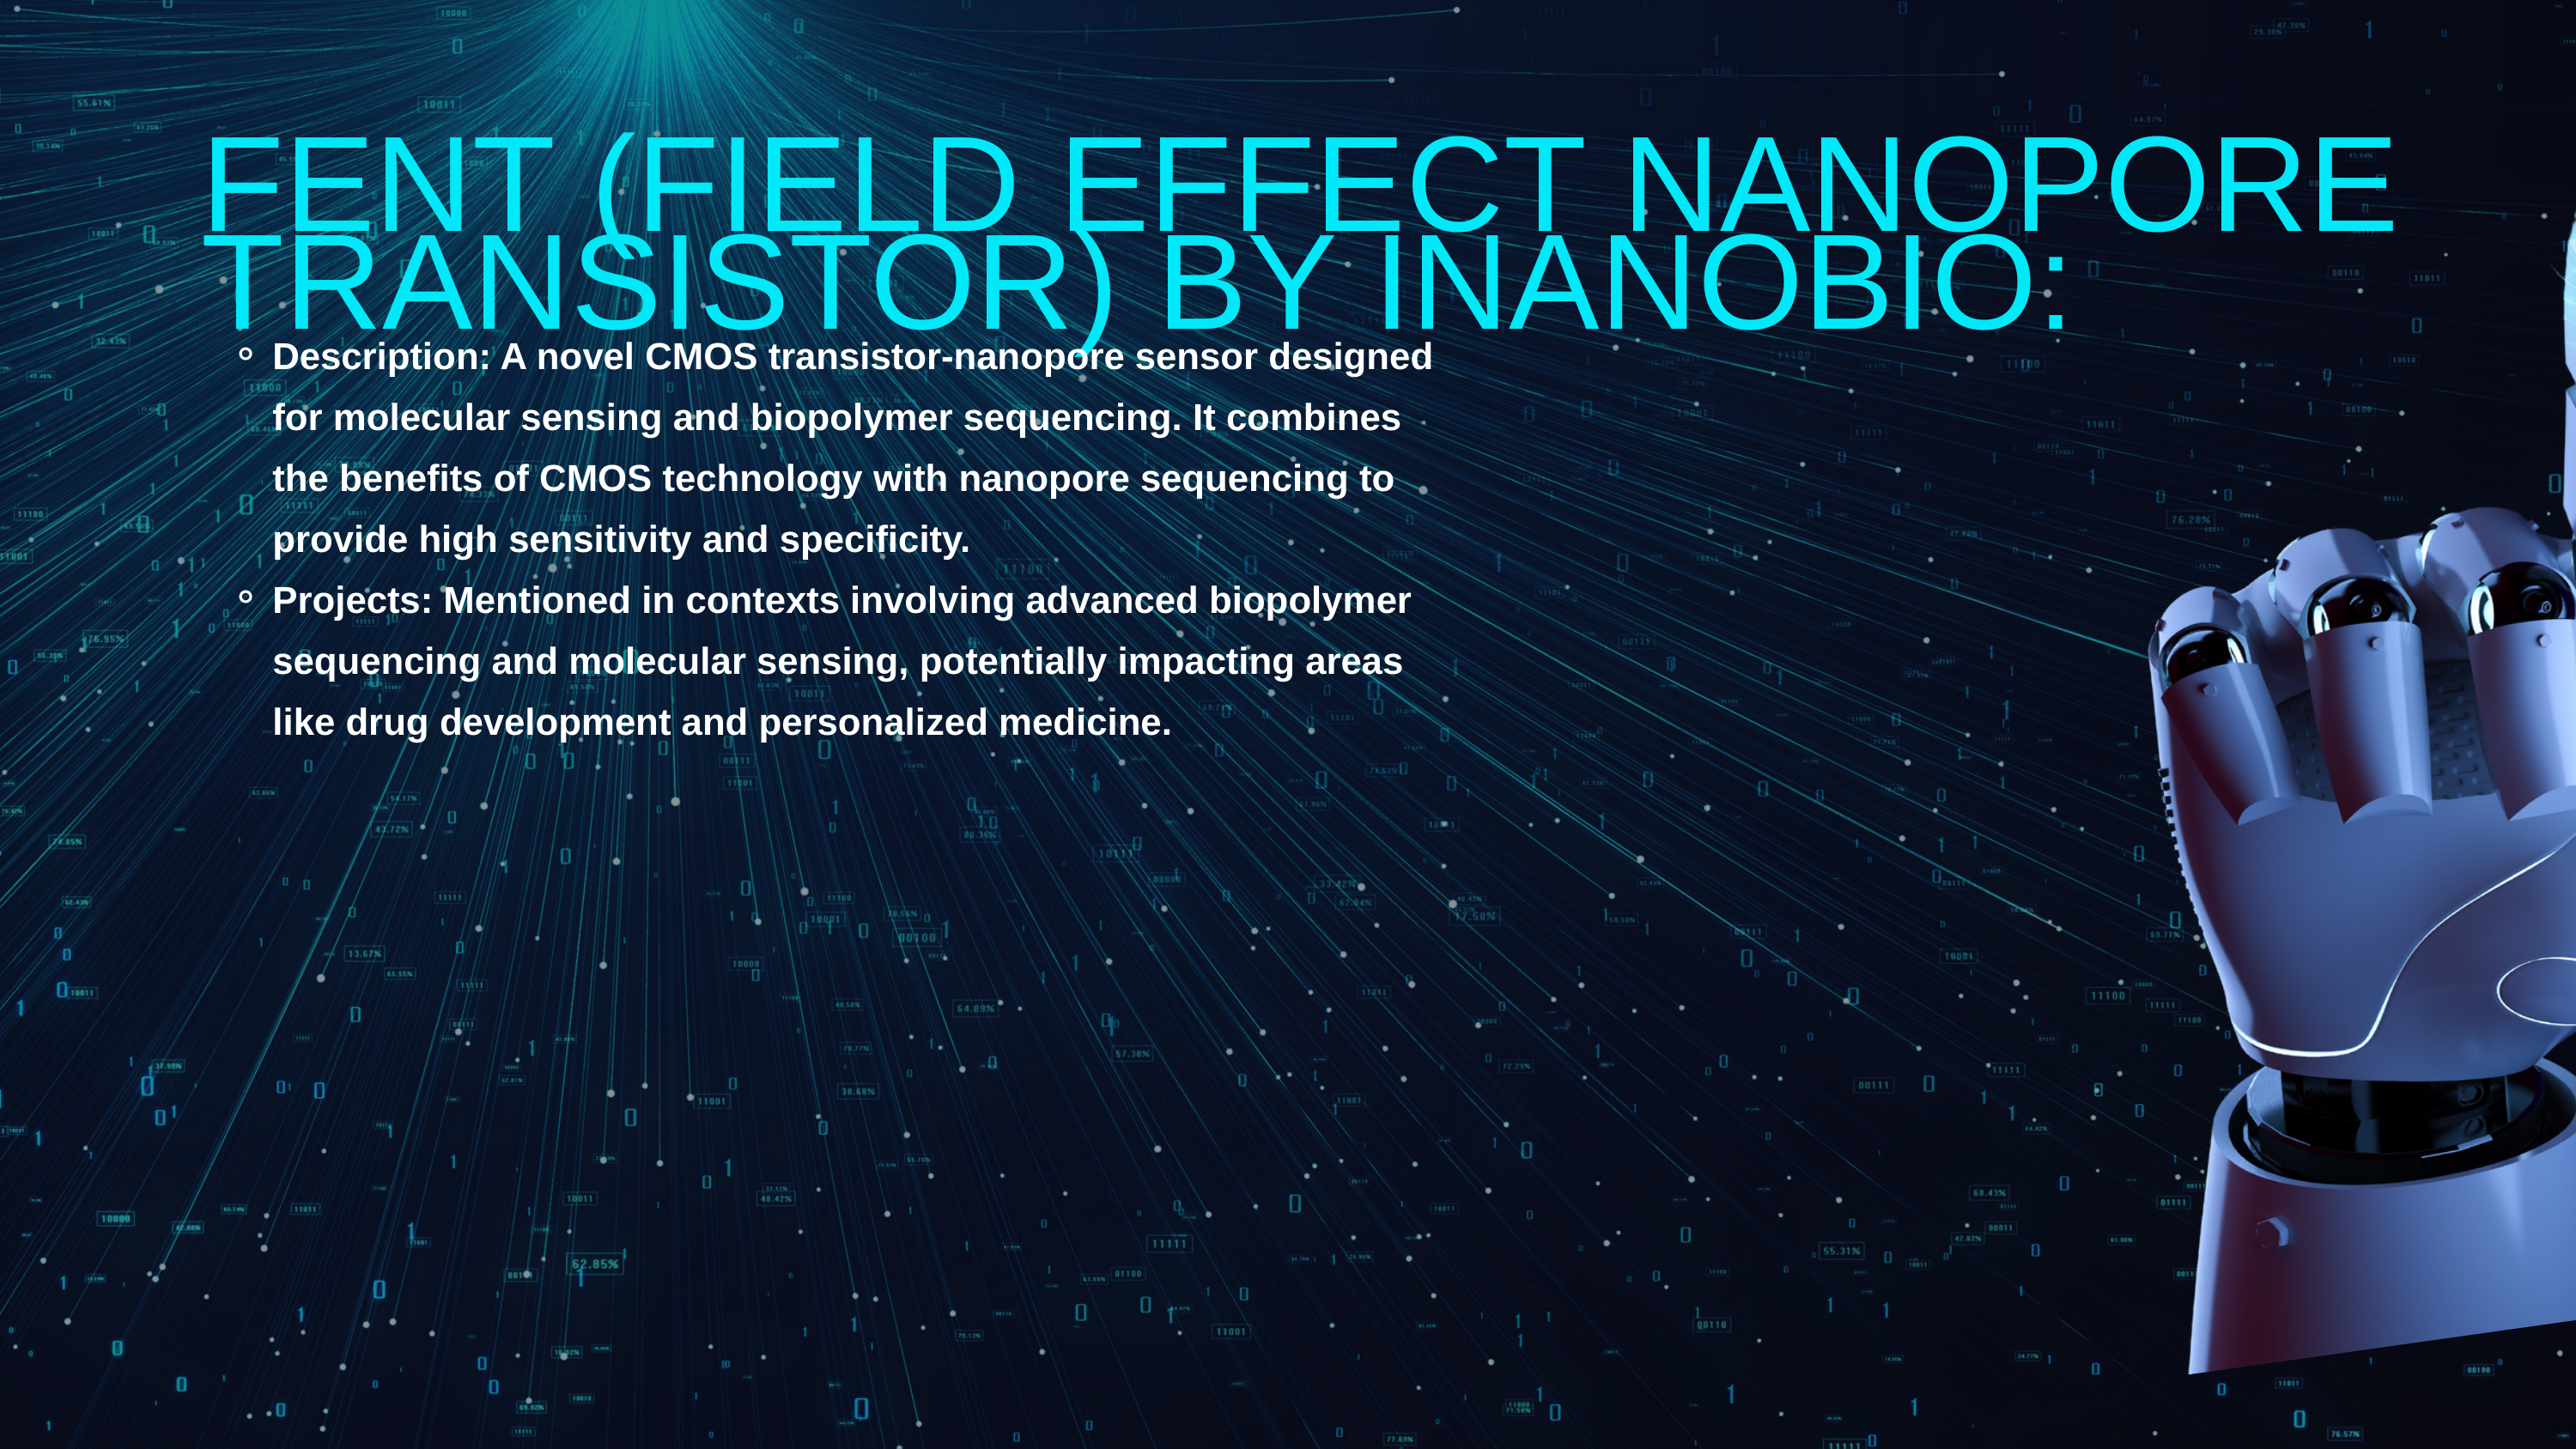

FENT (FIELD EFFECT NANOPORE TRANSISTOR) BY INANOBIO:

Description: A novel CMOS transistor-nanopore sensor designed for molecular sensing and biopolymer sequencing. It combines the benefits of CMOS technology with nanopore sequencing to provide high sensitivity and specificity.
Projects: Mentioned in contexts involving advanced biopolymer sequencing and molecular sensing, potentially impacting areas like drug development and personalized medicine.